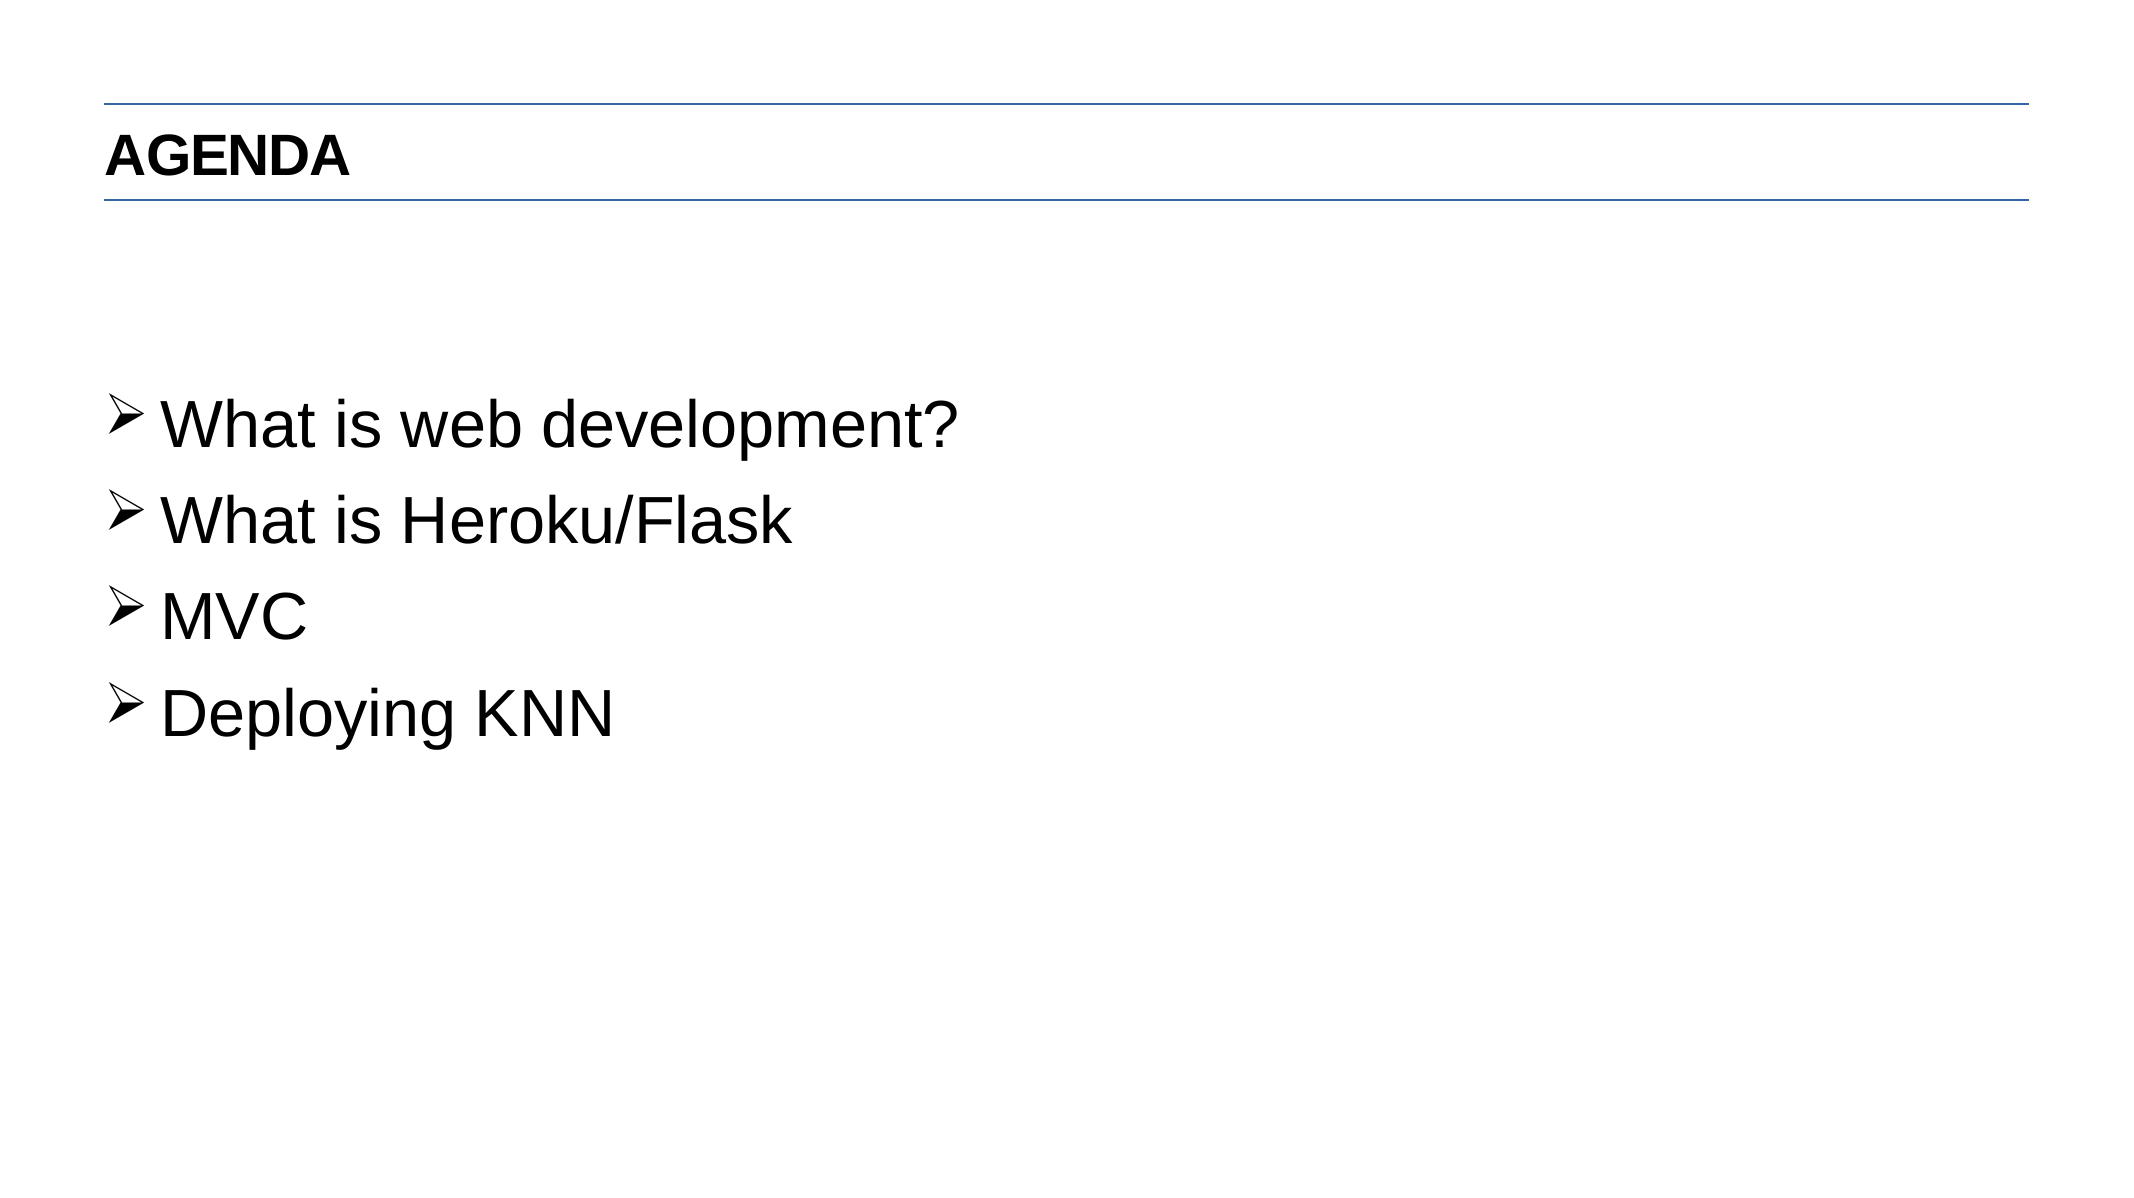

agenda

What is web development?
What is Heroku/Flask
MVC
Deploying KNN